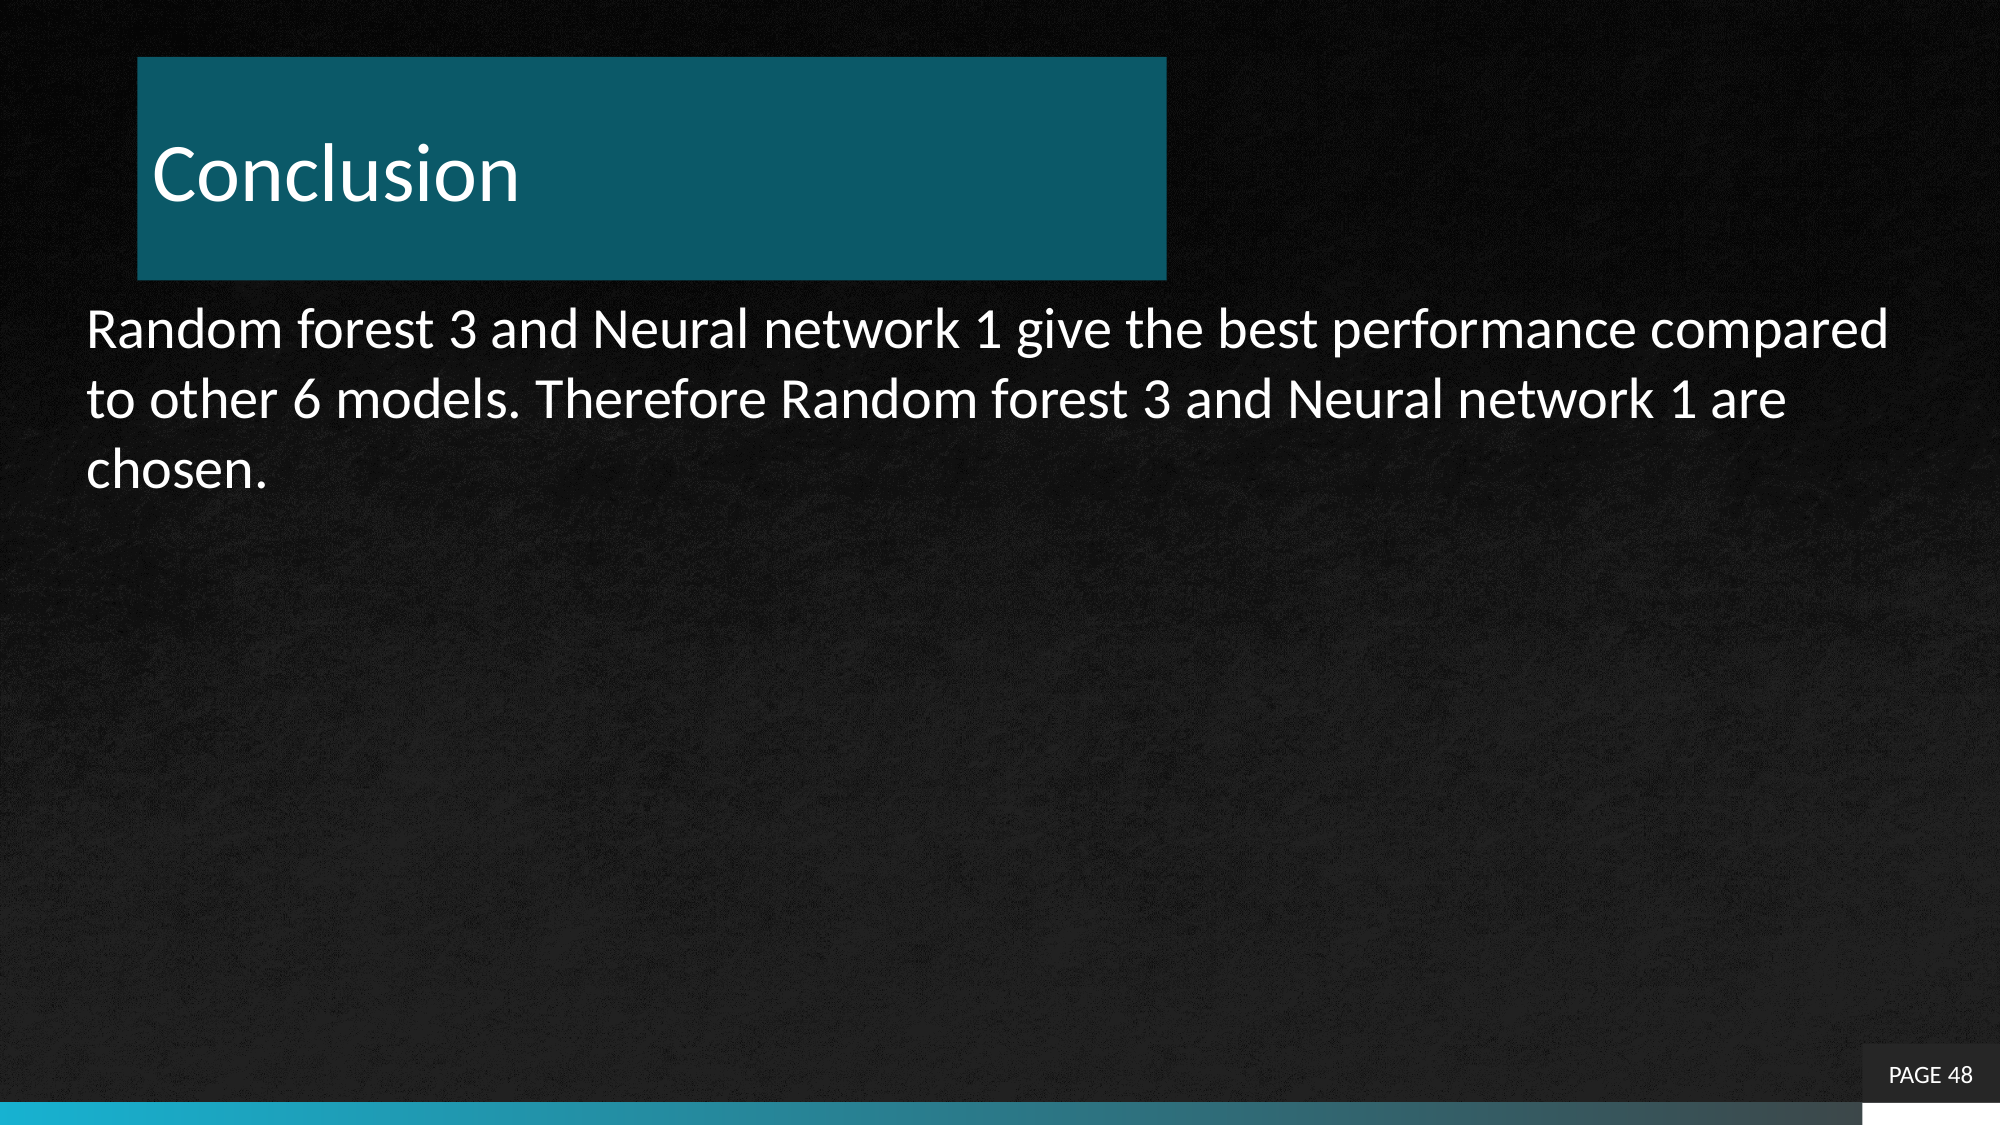

# Conclusion
Random forest 3 and Neural network 1 give the best performance compared to other 6 models. Therefore Random forest 3 and Neural network 1 are chosen.
PAGE 48